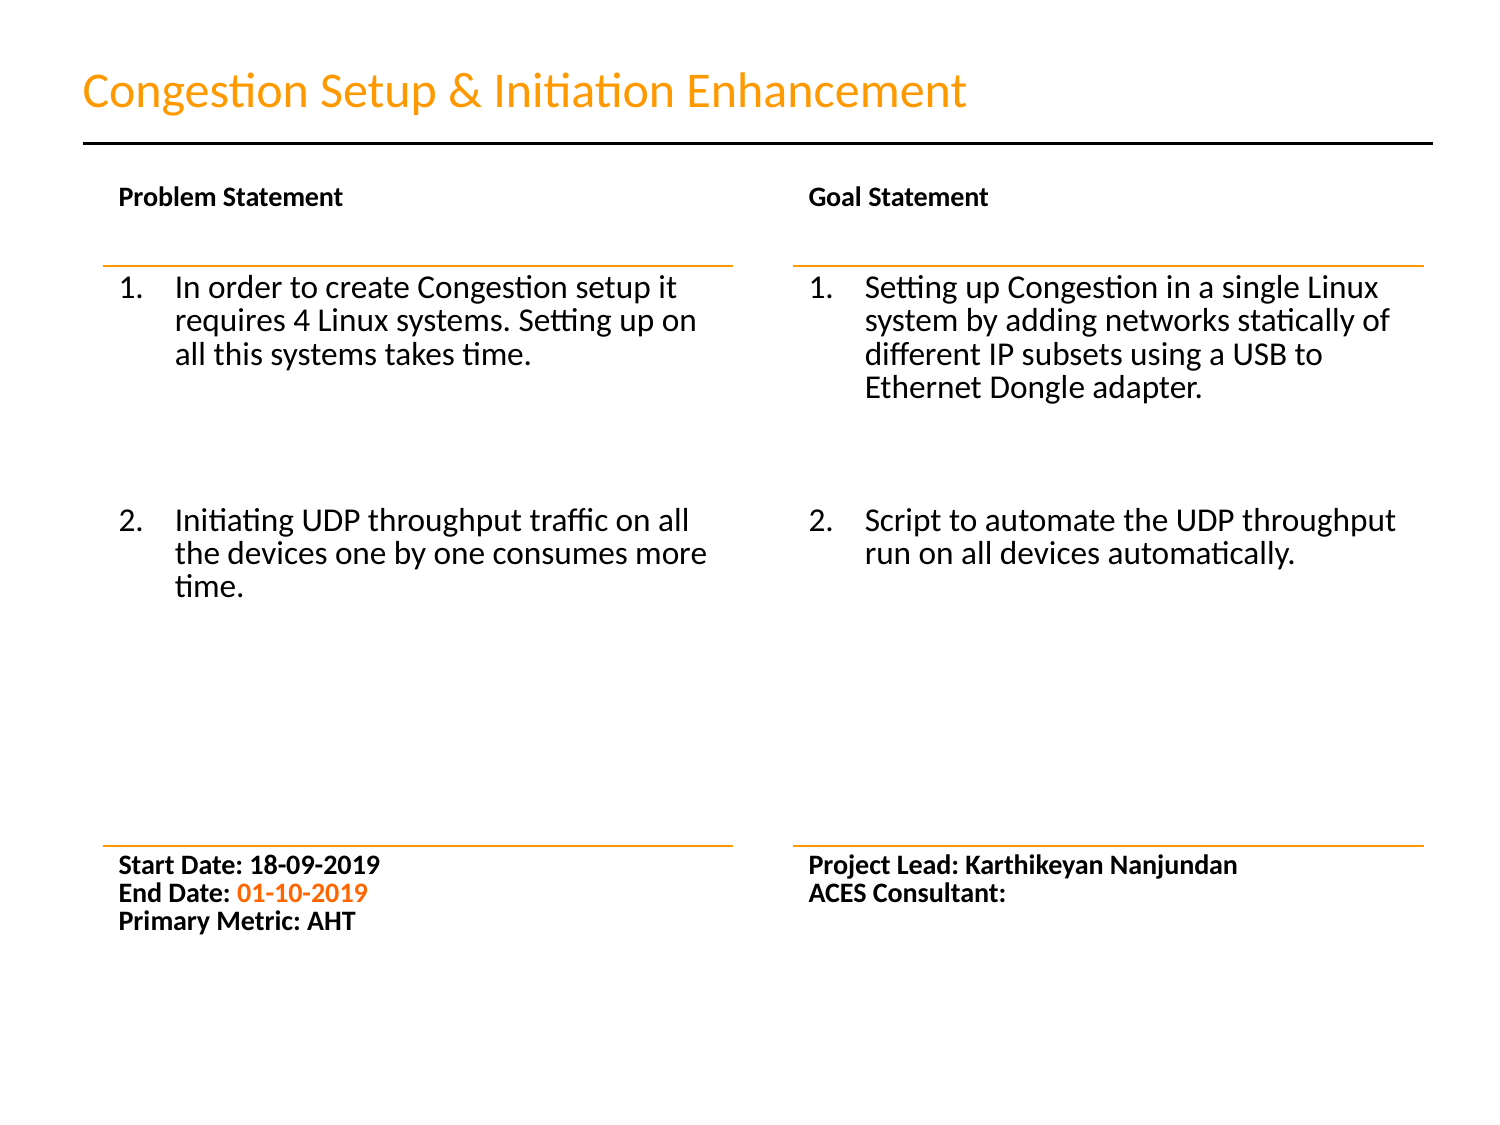

Congestion Setup & Initiation Enhancement
| Problem Statement |  | Goal Statement |
| --- | --- | --- |
| In order to create Congestion setup it requires 4 Linux systems. Setting up on all this systems takes time. Initiating UDP throughput traffic on all the devices one by one consumes more time. |  | Setting up Congestion in a single Linux system by adding networks statically of different IP subsets using a USB to Ethernet Dongle adapter. Script to automate the UDP throughput run on all devices automatically. |
| Start Date: 18-09-2019 End Date: 01-10-2019 Primary Metric: AHT |  | Project Lead: Karthikeyan Nanjundan ACES Consultant: |
|  |  |  |